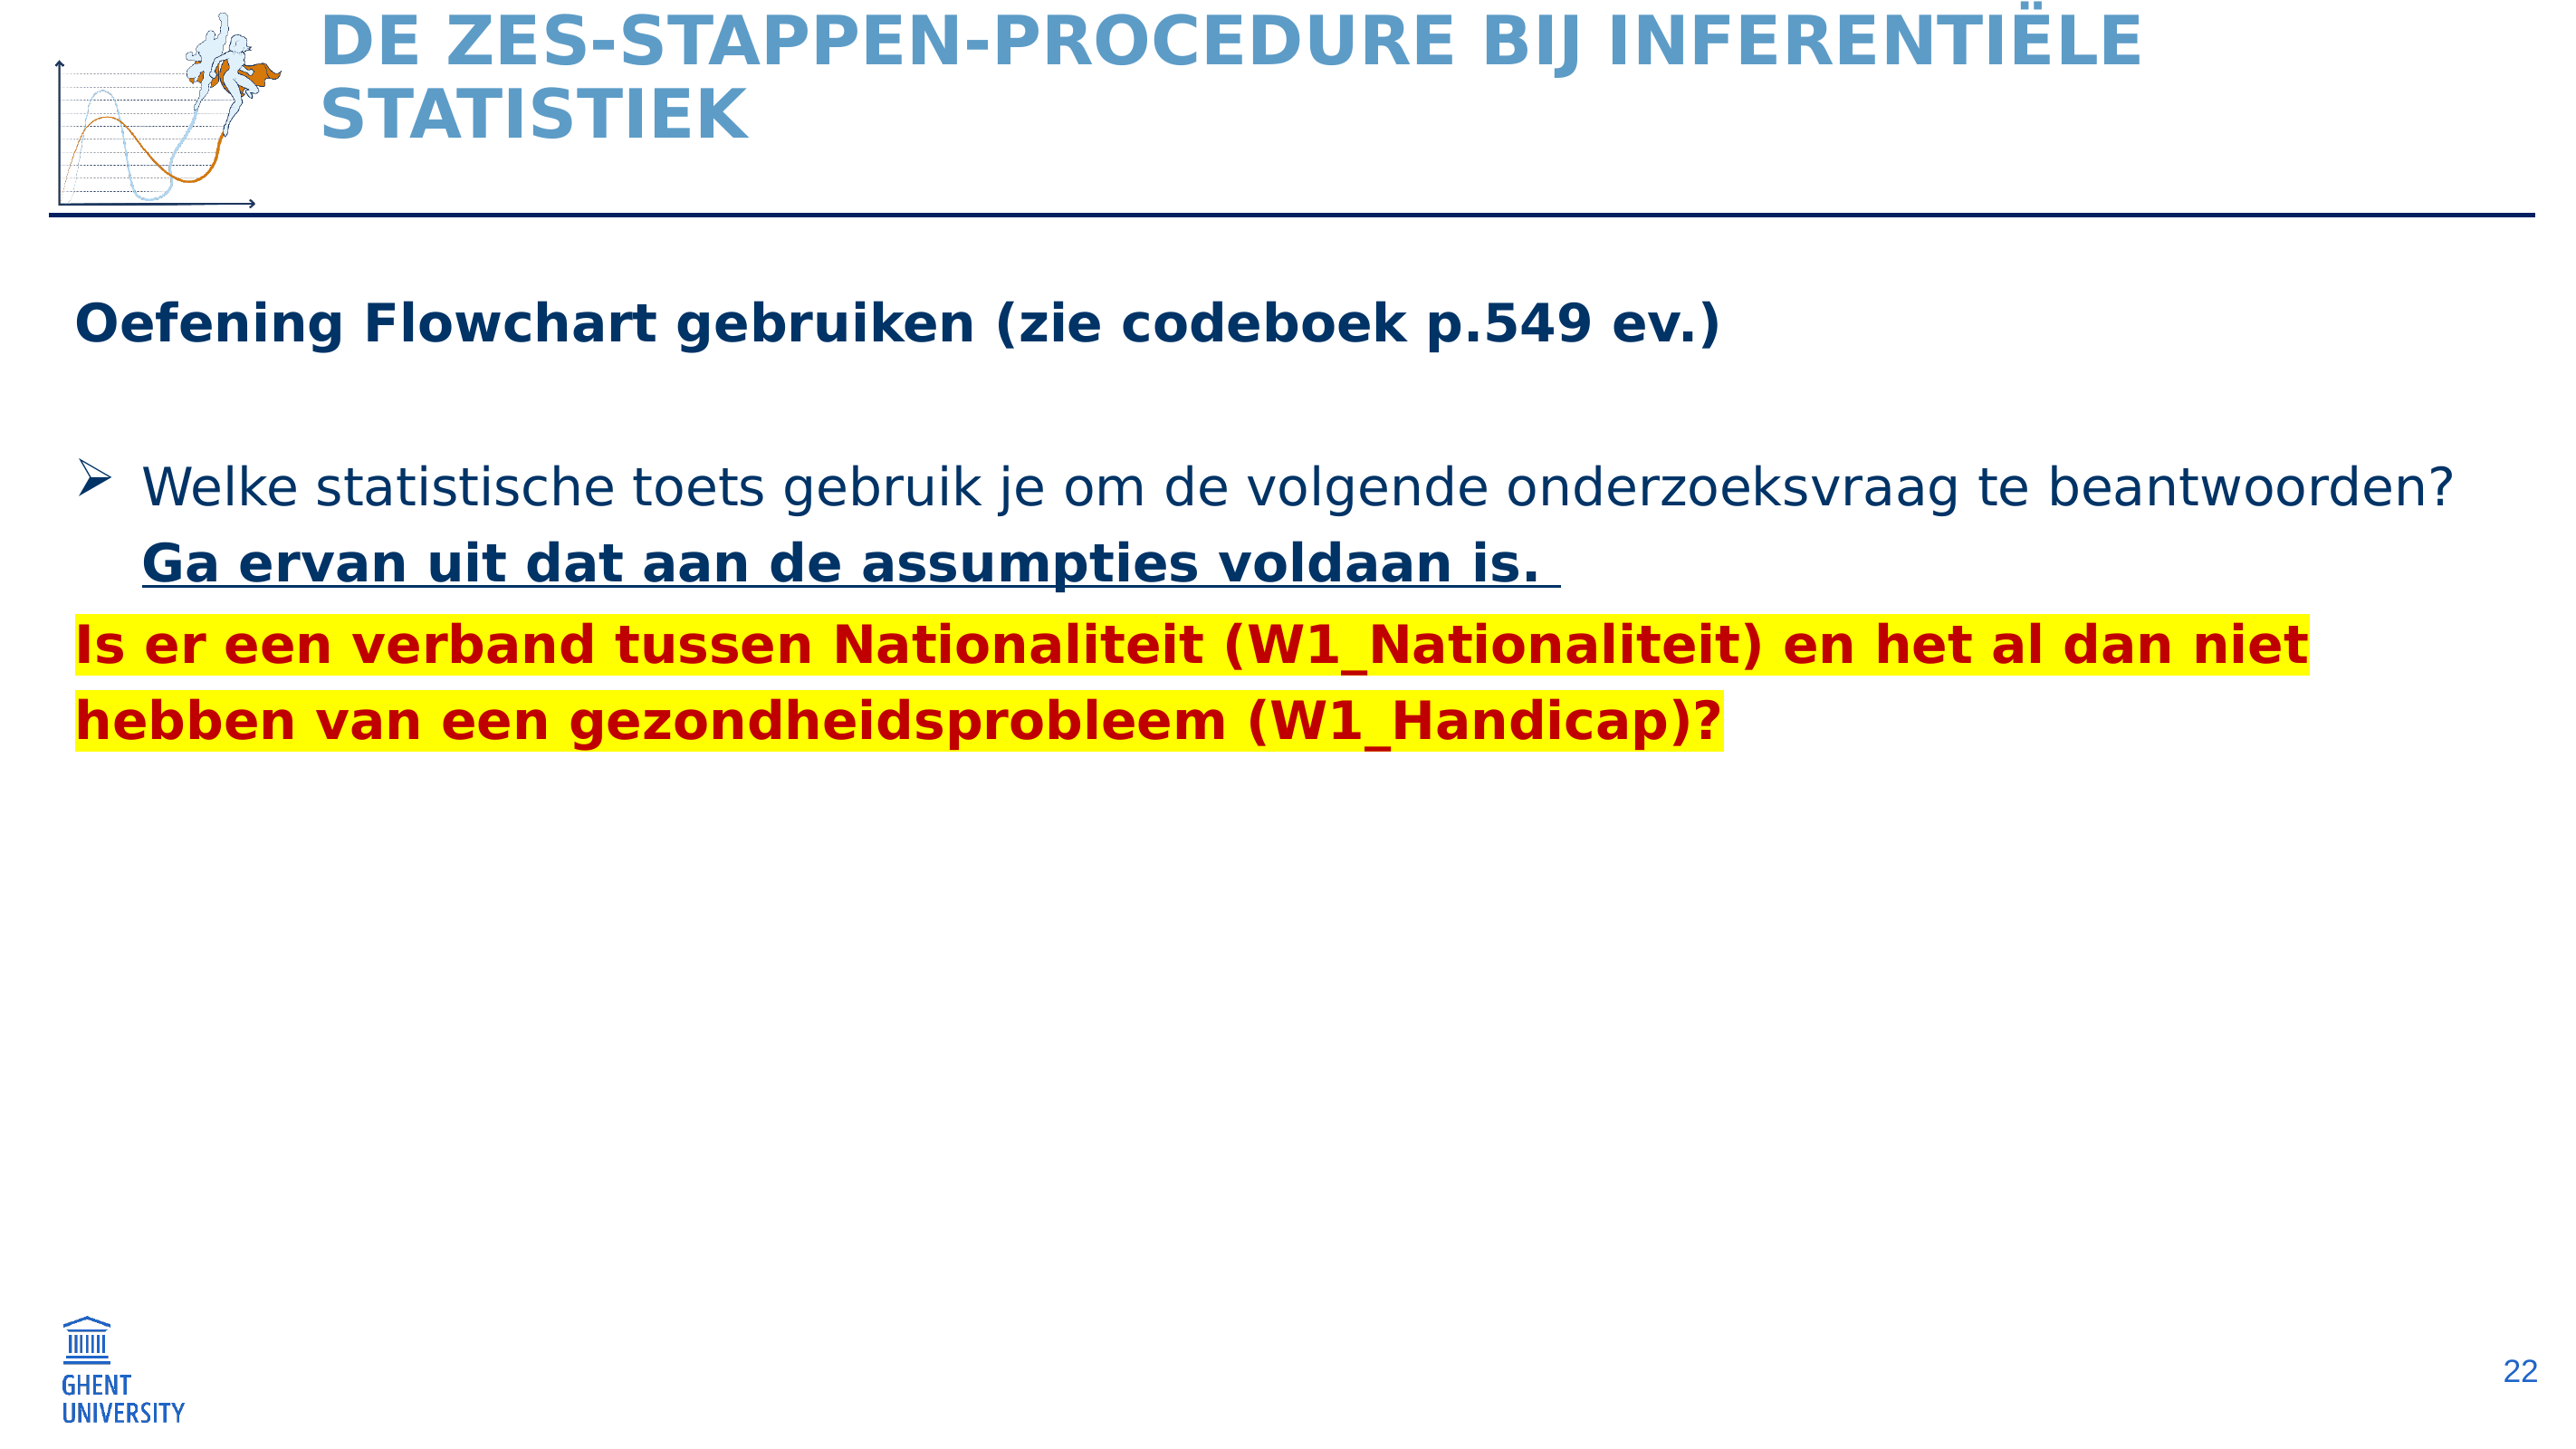

# De zes-stappen-procedure bij inferentiële statistiek
Oefening Flowchart gebruiken (zie codeboek p.549 ev.)

Welke statistische toets gebruik je om de volgende onderzoeksvraag te beantwoorden? Ga ervan uit dat aan de assumpties voldaan is.
Is er een verband tussen Nationaliteit (W1_Nationaliteit) en het al dan niet hebben van een gezondheidsprobleem (W1_Handicap)?

22